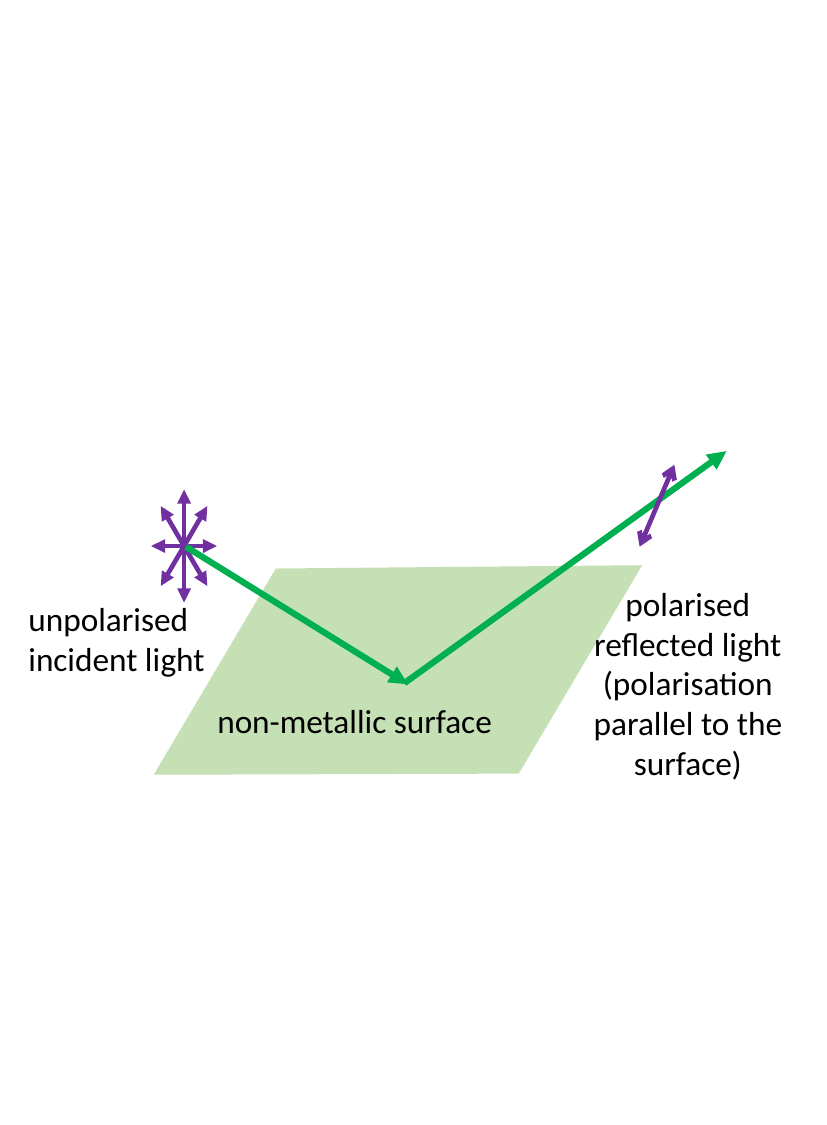

polarised reflected light
(polarisation parallel to the surface)
unpolarised incident light
non-metallic surface